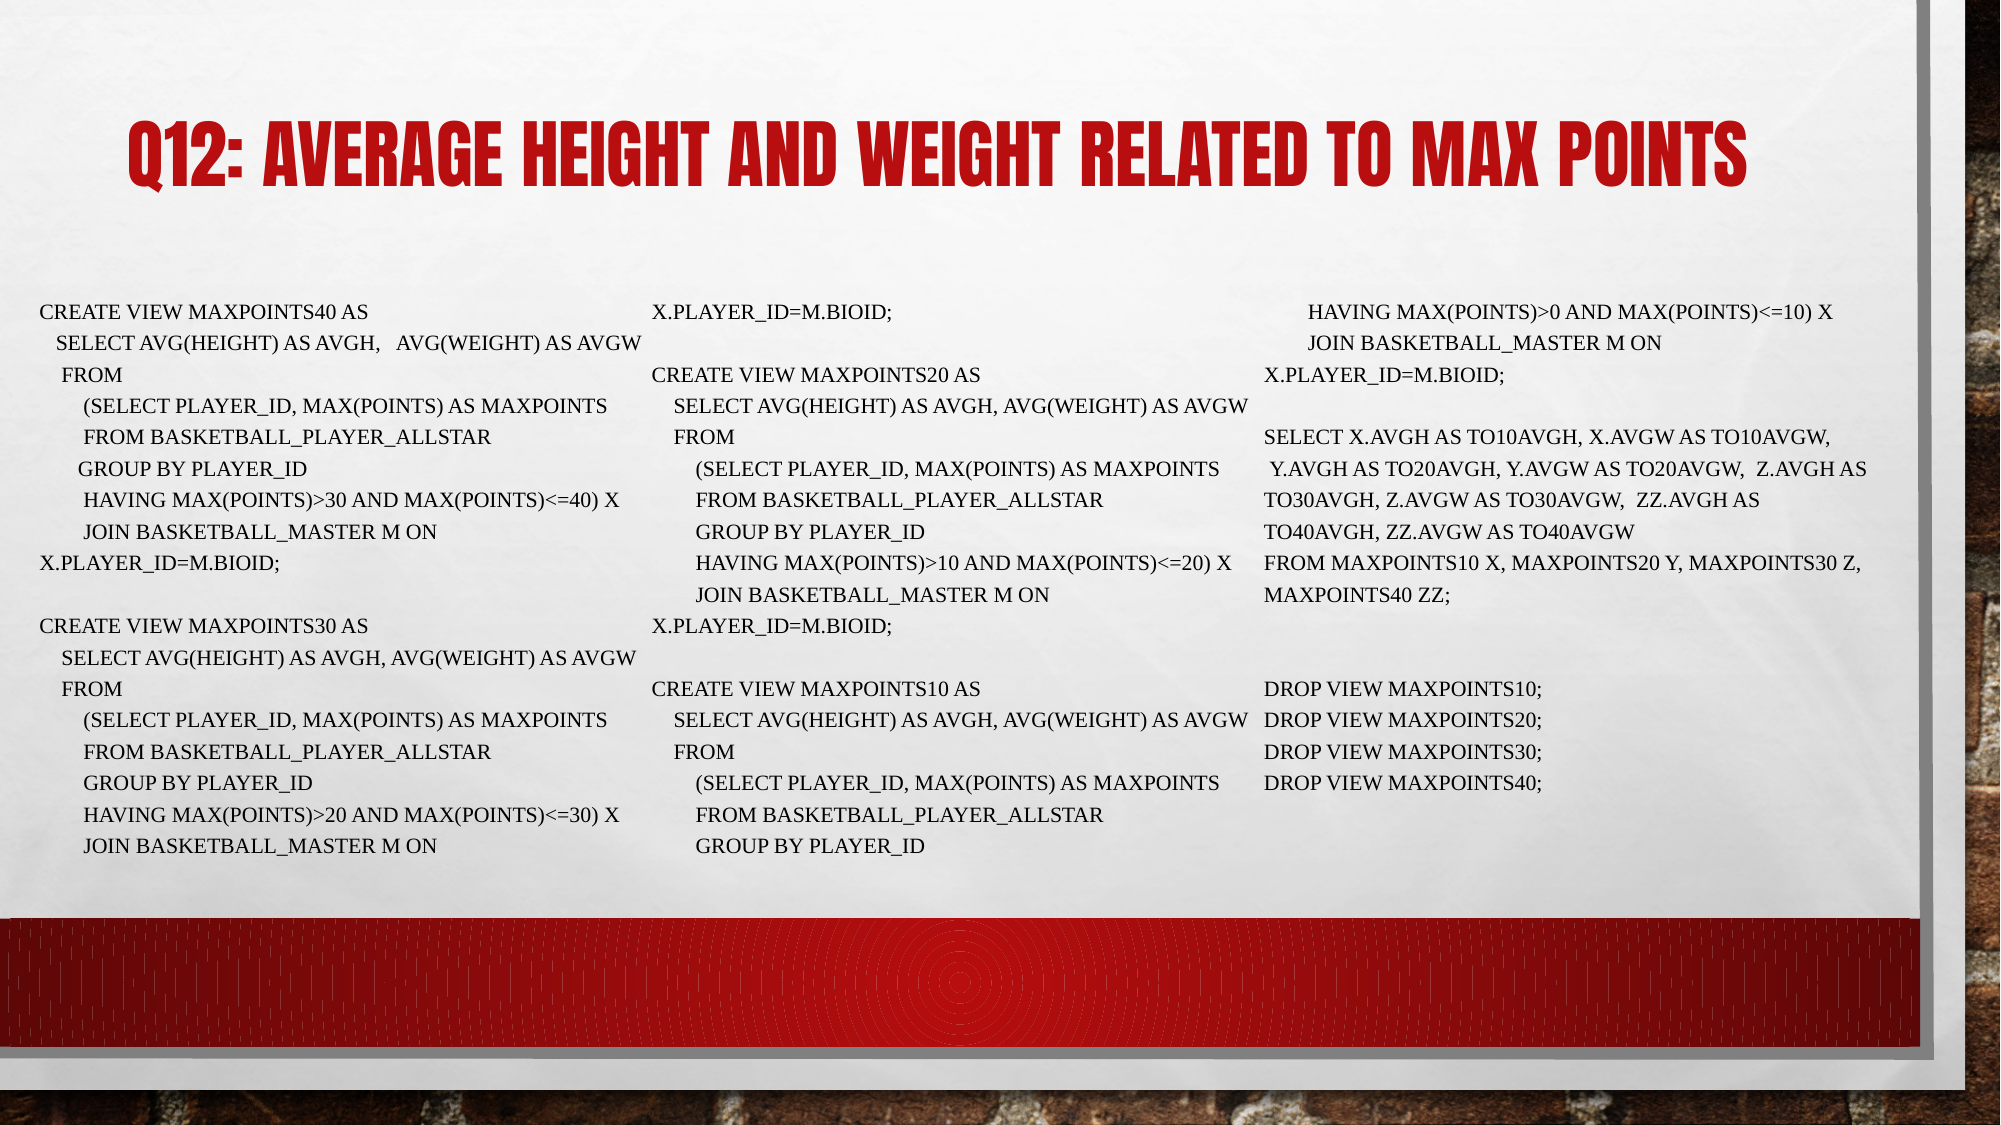

# Q12: Average height and weight related to max points
CREATE VIEW MaxPoints40 AS
   SELECT AVG(height) AS avgH,   AVG(weight) AS avgW
    FROM
        (SELECT PLAYER_ID, MAX(POINTS) AS MAXPOINTS
        FROM BASKETBALL_PLAYER_ALLSTAR
       GROUP BY PLAYER_ID
        HAVING MAX(POINTS)>30 AND MAX(POINTS)<=40) X
        JOIN BASKETBALL_MASTER M ON X.PLAYER_ID=M.BIOID;
CREATE VIEW MaxPoints30 AS
    SELECT AVG(height) AS avgH, AVG(weight) AS avgW
    FROM
        (SELECT PLAYER_ID, MAX(POINTS) AS MAXPOINTS
        FROM BASKETBALL_PLAYER_ALLSTAR
        GROUP BY PLAYER_ID
        HAVING MAX(POINTS)>20 AND MAX(POINTS)<=30) X
        JOIN BASKETBALL_MASTER M ON X.PLAYER_ID=M.BIOID;
CREATE VIEW MaxPoints20 AS
    SELECT AVG(height) AS avgH, AVG(weight) AS avgW
    FROM
        (SELECT PLAYER_ID, MAX(POINTS) AS MAXPOINTS
        FROM BASKETBALL_PLAYER_ALLSTAR
        GROUP BY PLAYER_ID
        HAVING MAX(POINTS)>10 AND MAX(POINTS)<=20) X
        JOIN BASKETBALL_MASTER M ON X.PLAYER_ID=M.BIOID;

CREATE VIEW MaxPoints10 AS
    SELECT AVG(height) AS avgH, AVG(weight) AS avgW
    FROM
        (SELECT PLAYER_ID, MAX(POINTS) AS MAXPOINTS
        FROM BASKETBALL_PLAYER_ALLSTAR
        GROUP BY PLAYER_ID
        HAVING MAX(POINTS)>0 AND MAX(POINTS)<=10) X
        JOIN BASKETBALL_MASTER M ON X.PLAYER_ID=M.BIOID;
SELECT X.avgH AS to10avgH, X.avgW AS to10avgW,  Y.avgH AS to20avgH, Y.avgW AS to20avgW,  Z.avgH AS to30avgH, Z.avgW AS to30avgW,  ZZ.avgH AS to40avgH, ZZ.avgW AS to40avgW
FROM MaxPoints10 X, MaxPoints20 Y, MaxPoints30 Z, MaxPoints40 ZZ;

DROP VIEW MaxPoints10;
DROP VIEW MaxPoints20;
DROP VIEW MaxPoints30;
DROP VIEW MaxPoints40;